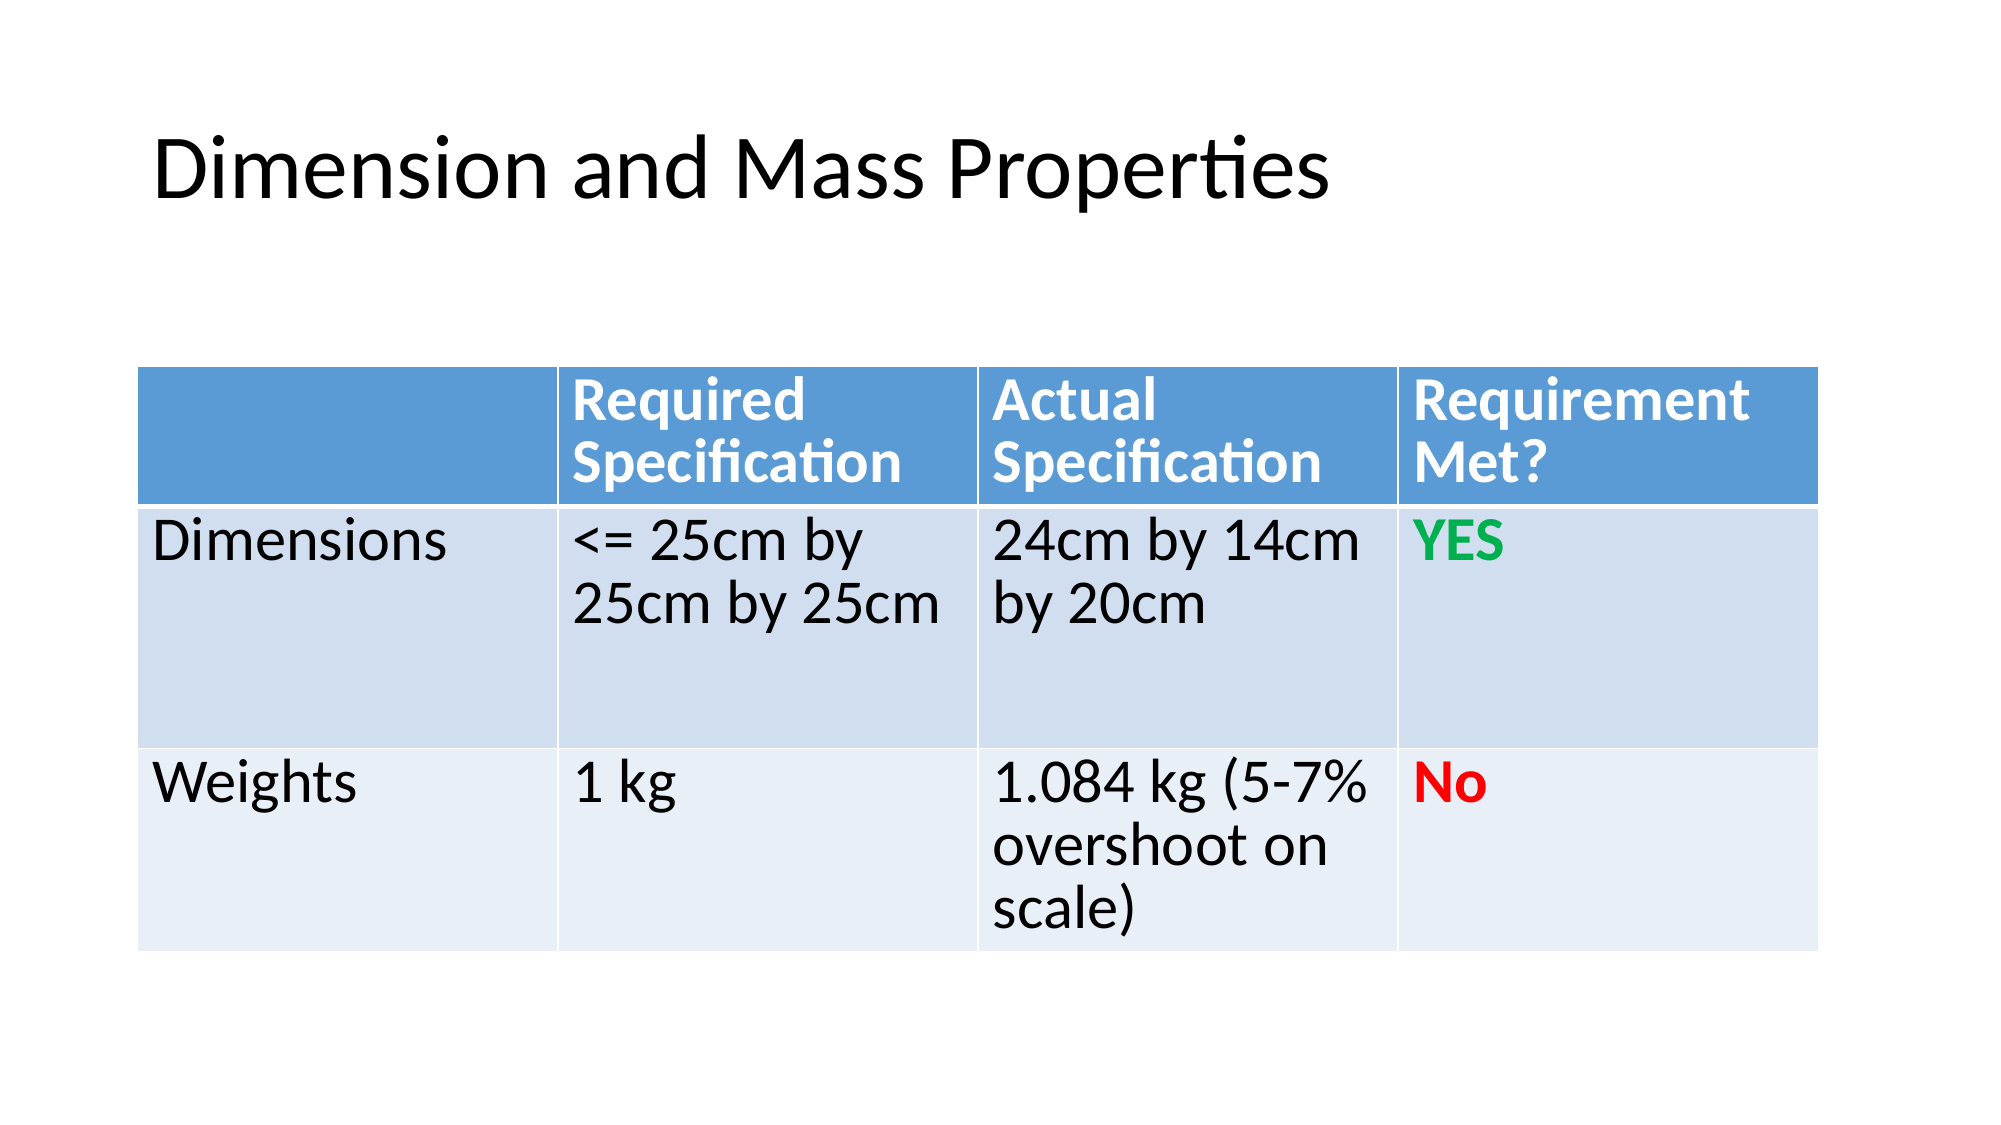

# Dimension and Mass Properties
|  | Required Specification | Actual Specification | Requirement Met? |
| --- | --- | --- | --- |
| Dimensions | <= 25cm by 25cm by 25cm | 24cm by 14cm by 20cm | YES |
| Weights | 1 kg | 1.084 kg (5-7% overshoot on scale) | No |